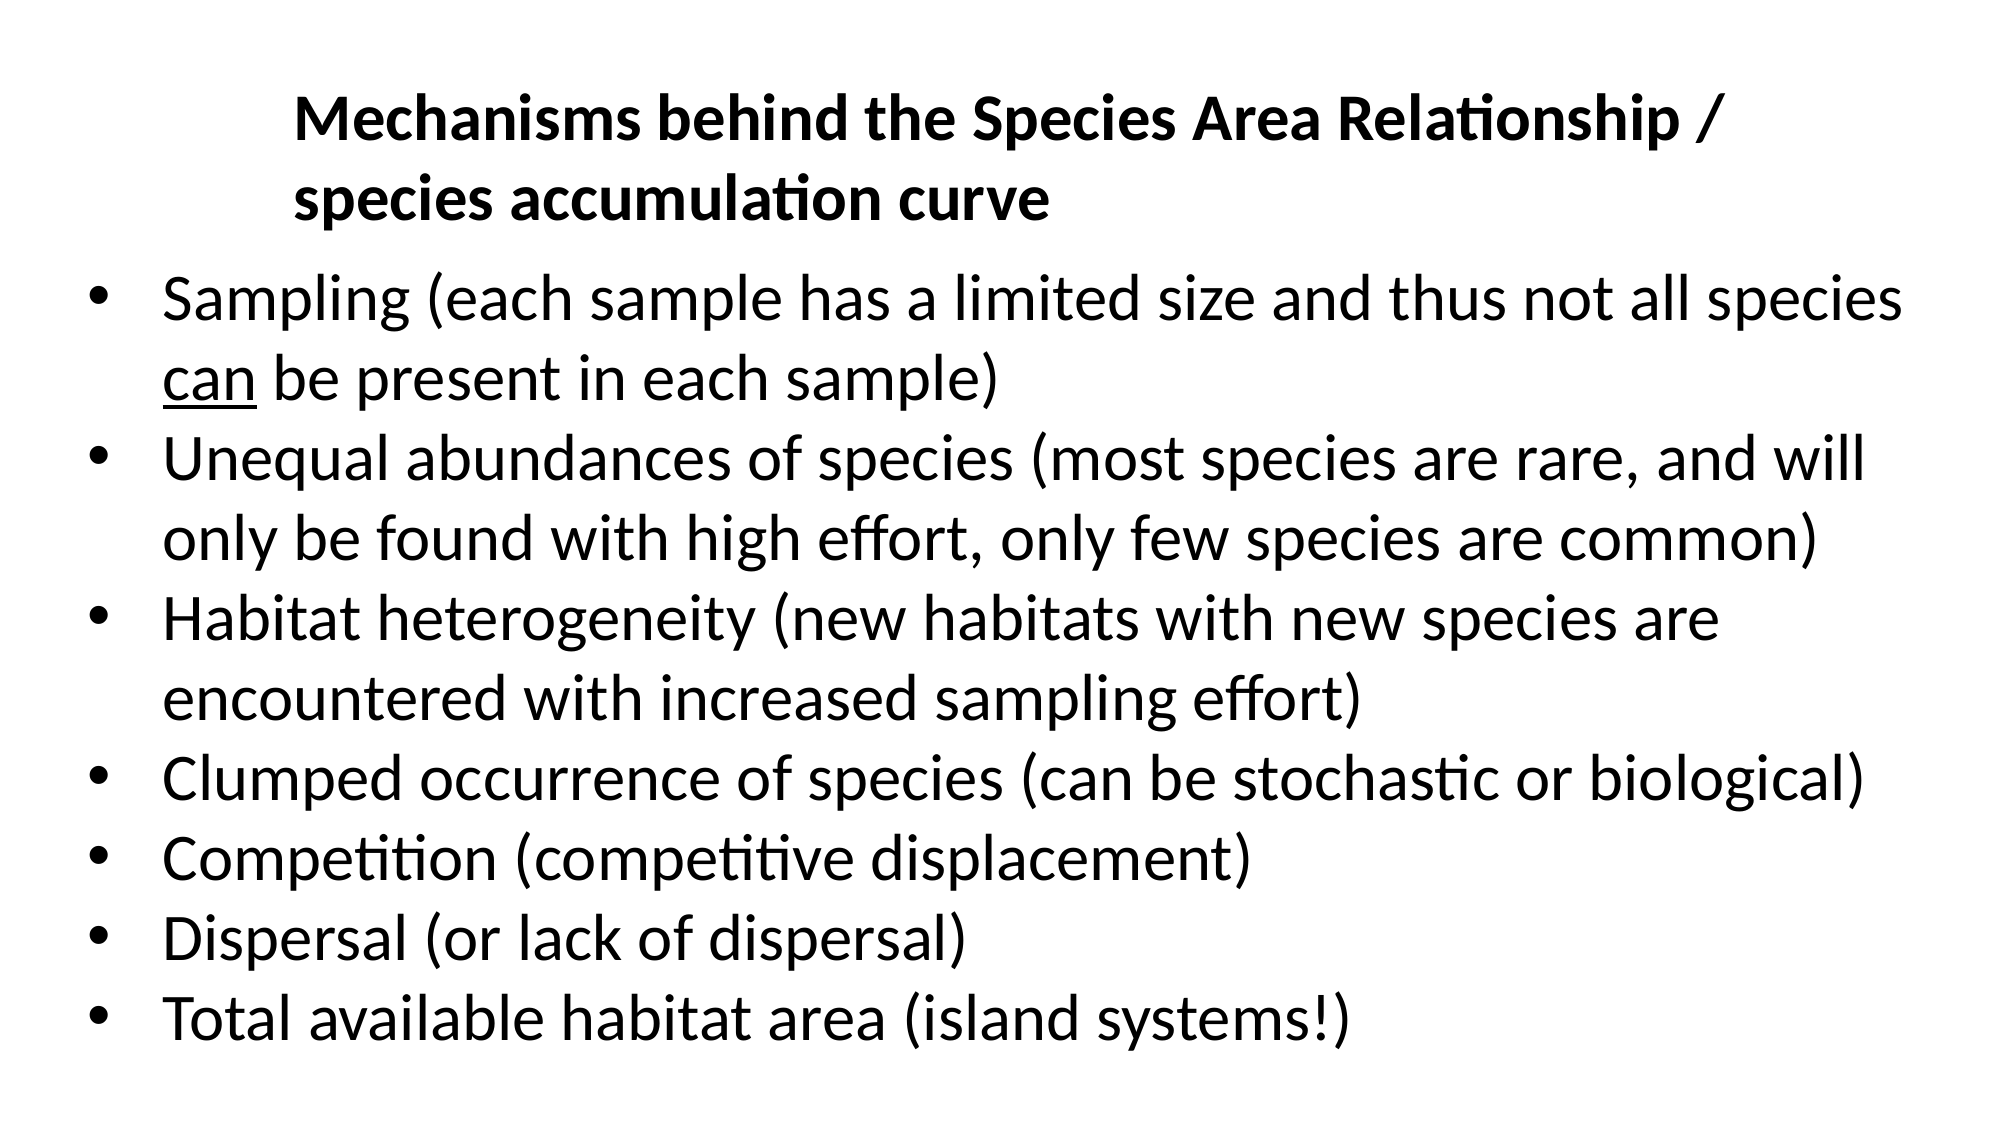

Mechanisms behind the Species Area Relationship /
species accumulation curve
Sampling (each sample has a limited size and thus not all species can be present in each sample)
Unequal abundances of species (most species are rare, and will only be found with high effort, only few species are common)
Habitat heterogeneity (new habitats with new species are encountered with increased sampling effort)
Clumped occurrence of species (can be stochastic or biological)
Competition (competitive displacement)
Dispersal (or lack of dispersal)
Total available habitat area (island systems!)